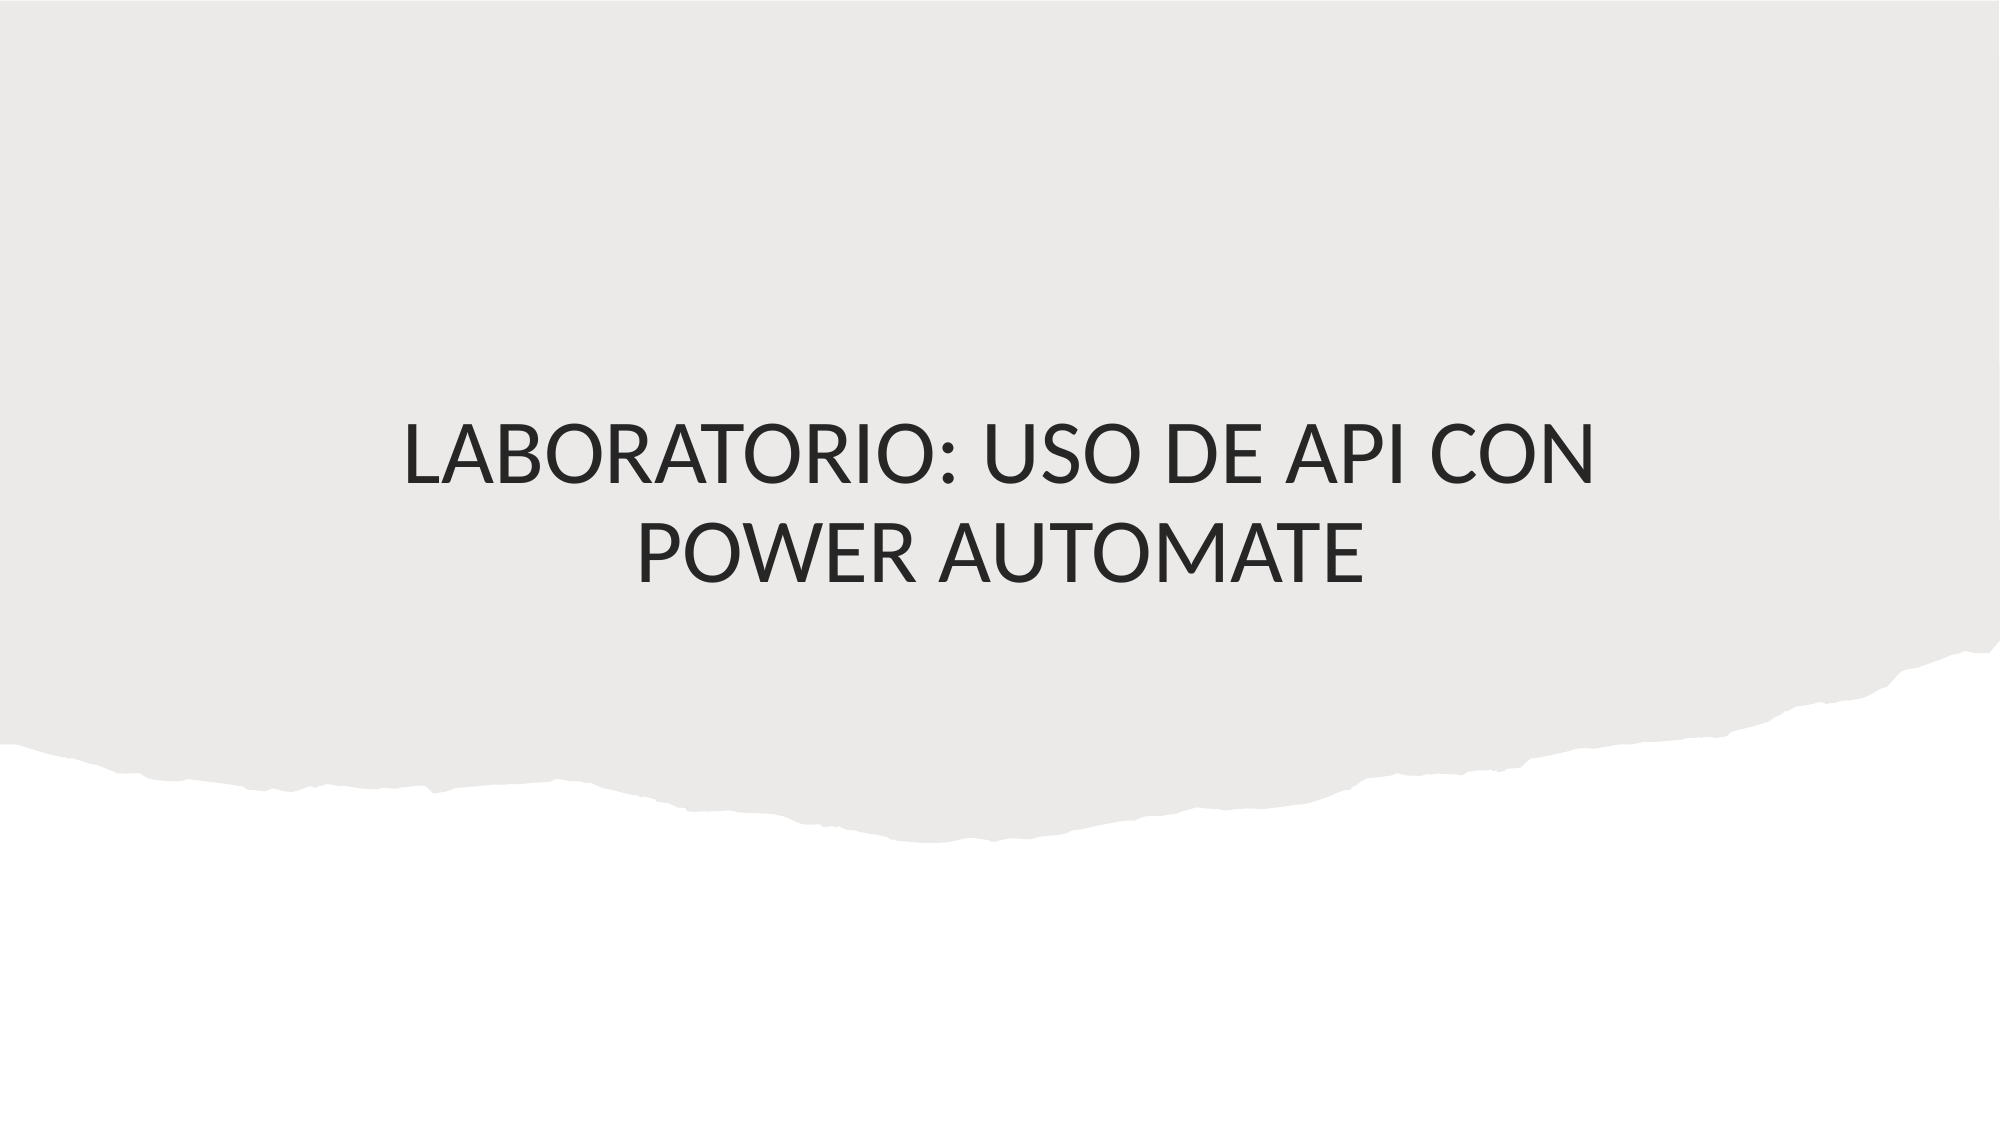

# LABORATORIO: USO DE API CON POWER AUTOMATE